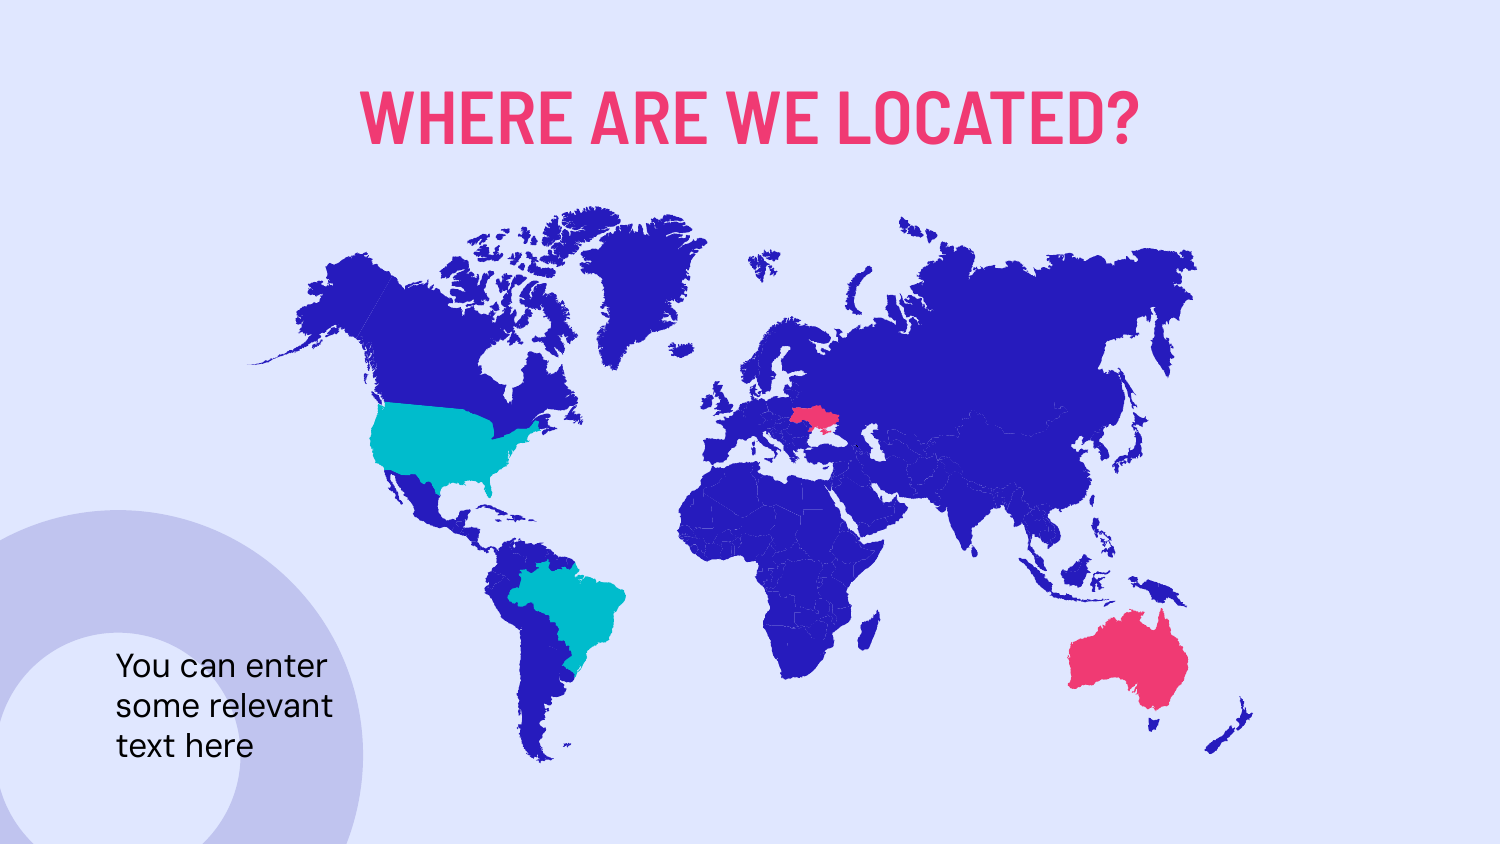

# WHERE ARE WE LOCATED?

You can enter some relevant text here